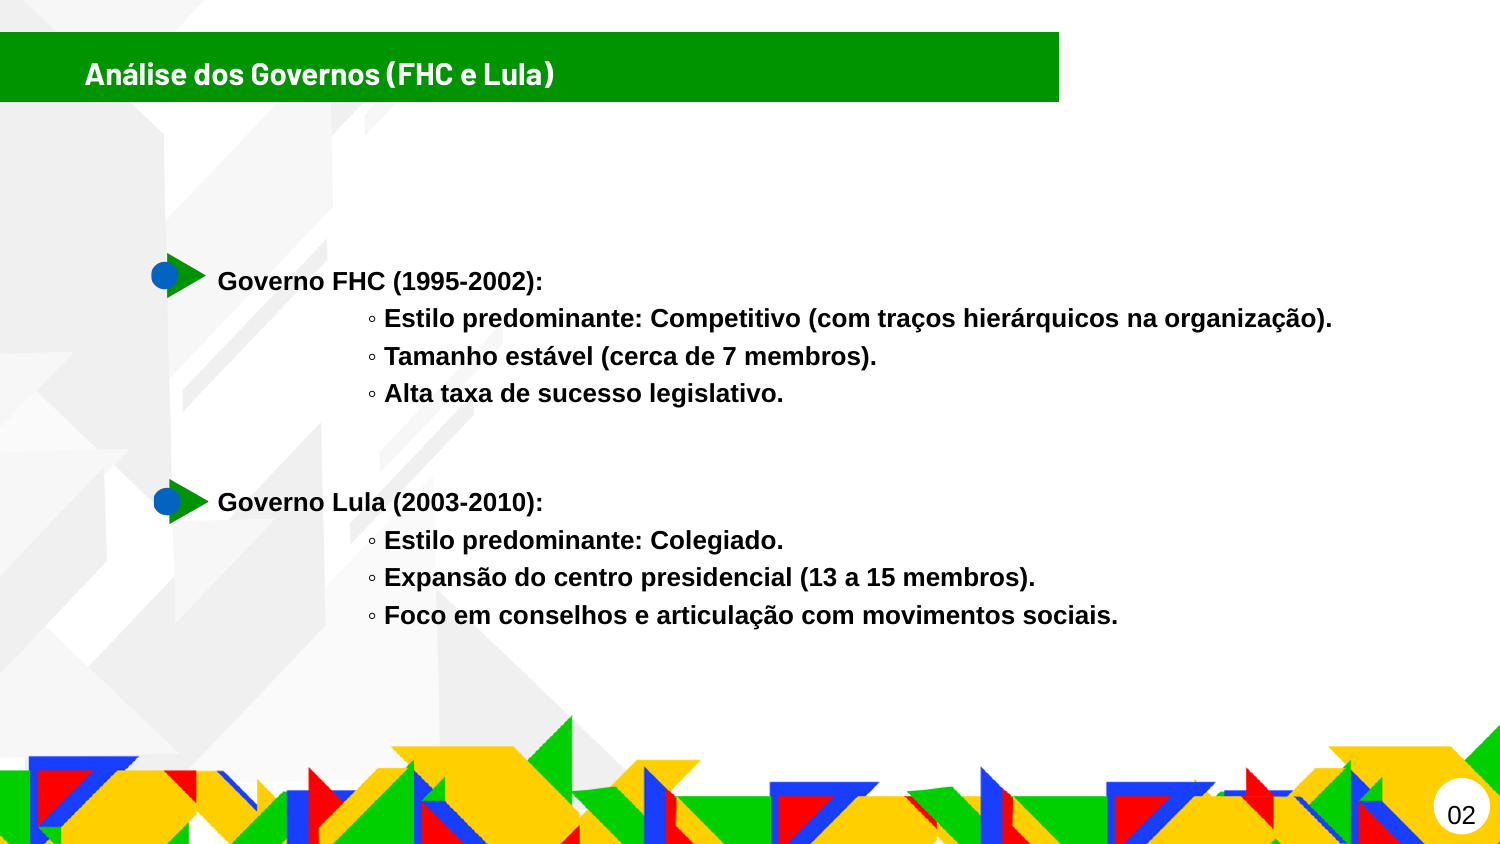

Análise dos Governos (FHC e Lula)

Governo FHC (1995-2002):
	◦ Estilo predominante: Competitivo (com traços hierárquicos na organização).
	◦ Tamanho estável (cerca de 7 membros).
	◦ Alta taxa de sucesso legislativo.

Governo Lula (2003-2010):
	◦ Estilo predominante: Colegiado.
	◦ Expansão do centro presidencial (13 a 15 membros).
	◦ Foco em conselhos e articulação com movimentos sociais.

02